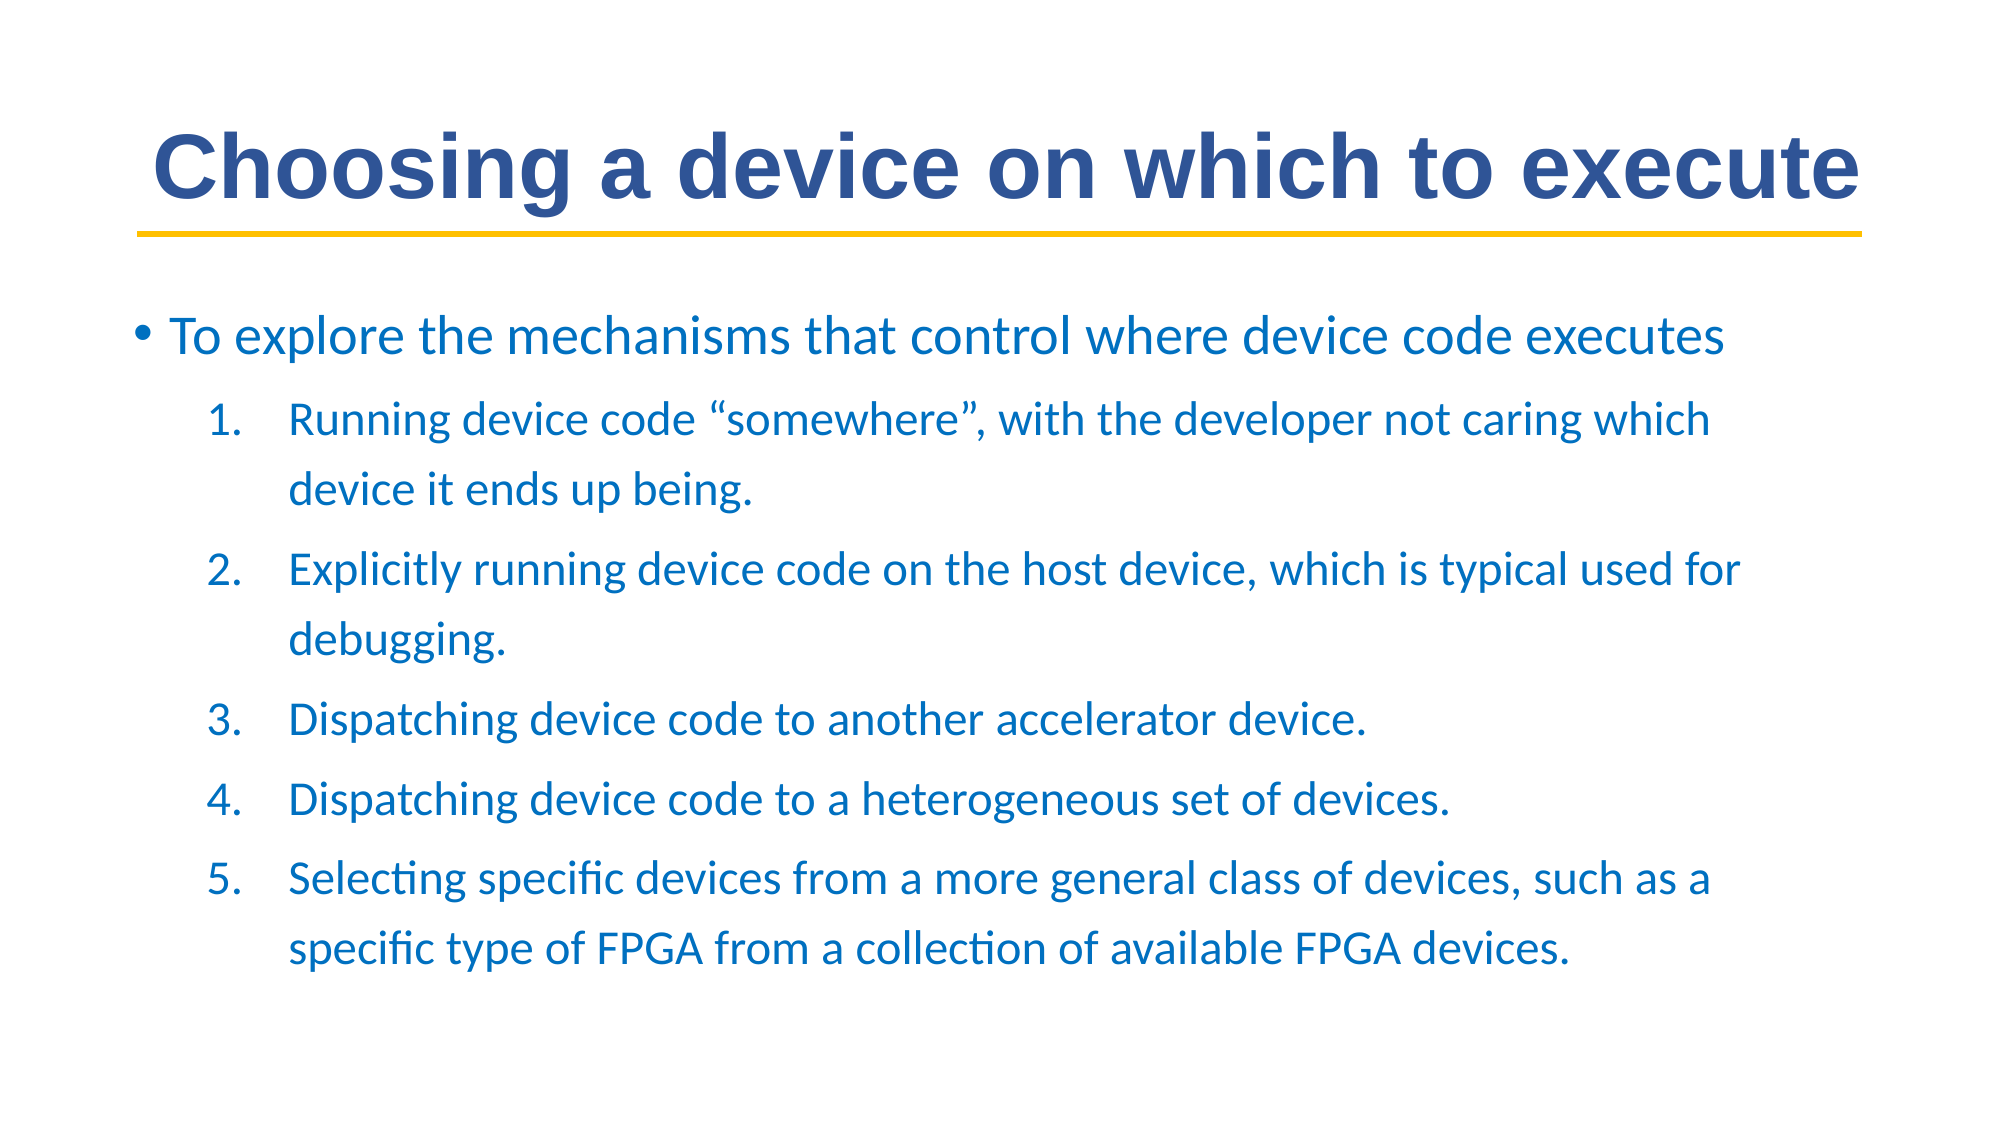

# Choosing a device on which to execute
To explore the mechanisms that control where device code executes
Running device code “somewhere”, with the developer not caring which device it ends up being.
Explicitly running device code on the host device, which is typical used for debugging.
Dispatching device code to another accelerator device.
Dispatching device code to a heterogeneous set of devices.
Selecting specific devices from a more general class of devices, such as a specific type of FPGA from a collection of available FPGA devices.